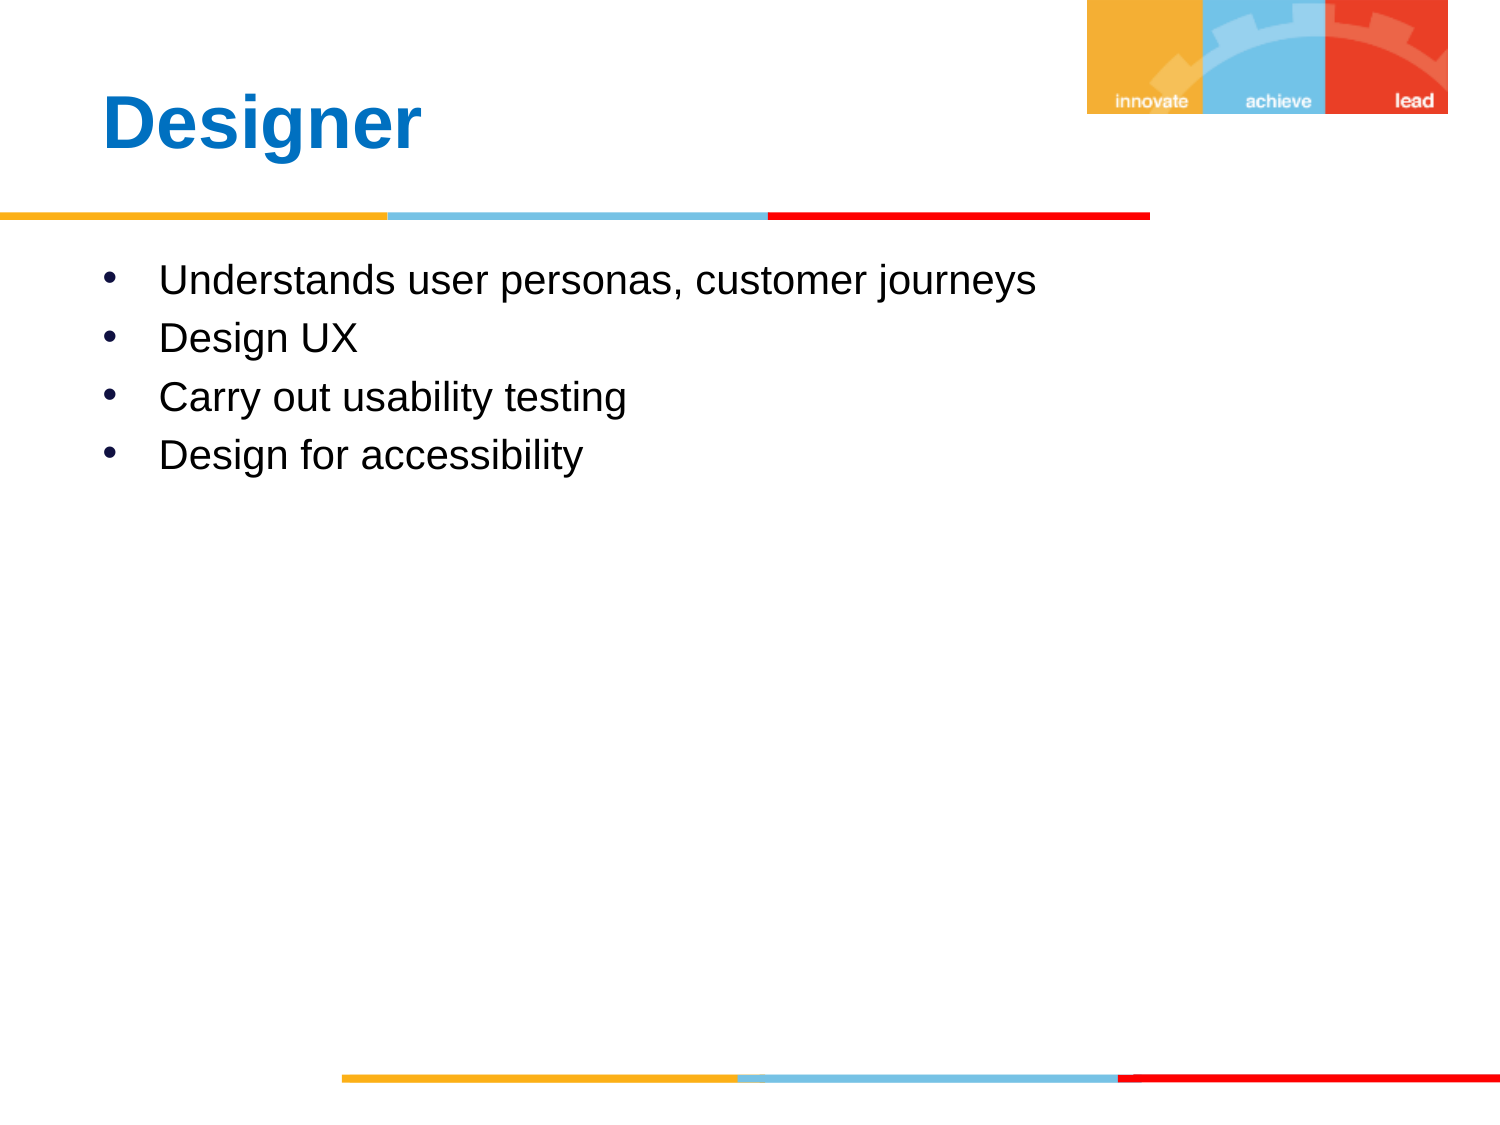

Designer
Understands user personas, customer journeys
Design UX
Carry out usability testing
Design for accessibility